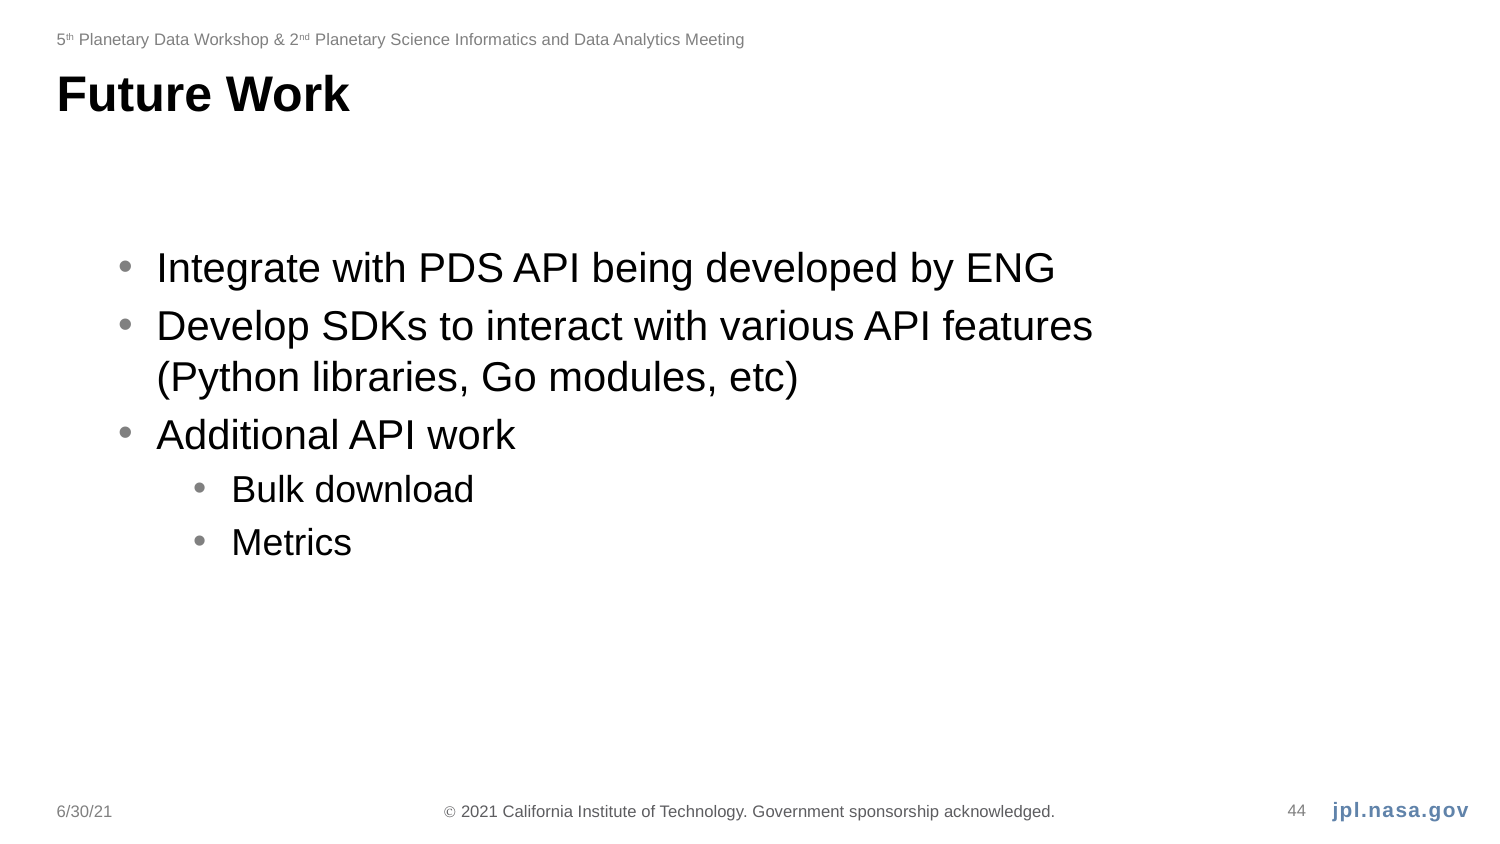

5th Planetary Data Workshop & 2nd Planetary Science Informatics and Data Analytics Meeting

# Future Work

Integrate with PDS API being developed by ENG
Develop SDKs to interact with various API features (Python libraries, Go modules, etc)
Additional API work
Bulk download
Metrics

6/30/21
Ⓒ 2021 California Institute of Technology. Government sponsorship acknowledged.
44